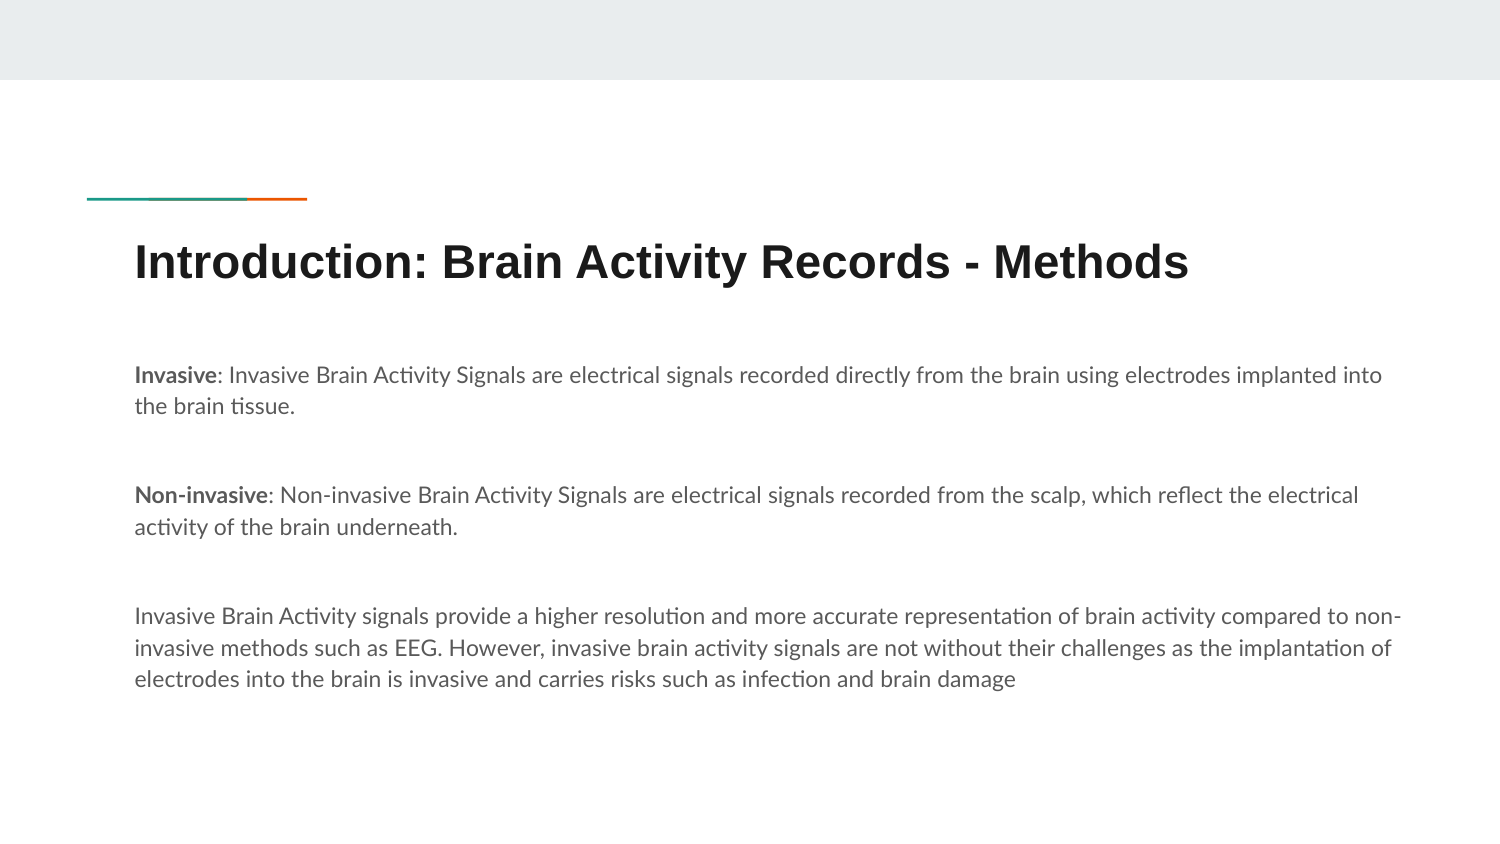

# Introduction: Brain Activity Records - Methods
Invasive: Invasive Brain Activity Signals are electrical signals recorded directly from the brain using electrodes implanted into the brain tissue.
Non-invasive: Non-invasive Brain Activity Signals are electrical signals recorded from the scalp, which reflect the electrical activity of the brain underneath.
Invasive Brain Activity signals provide a higher resolution and more accurate representation of brain activity compared to non-invasive methods such as EEG. However, invasive brain activity signals are not without their challenges as the implantation of electrodes into the brain is invasive and carries risks such as infection and brain damage